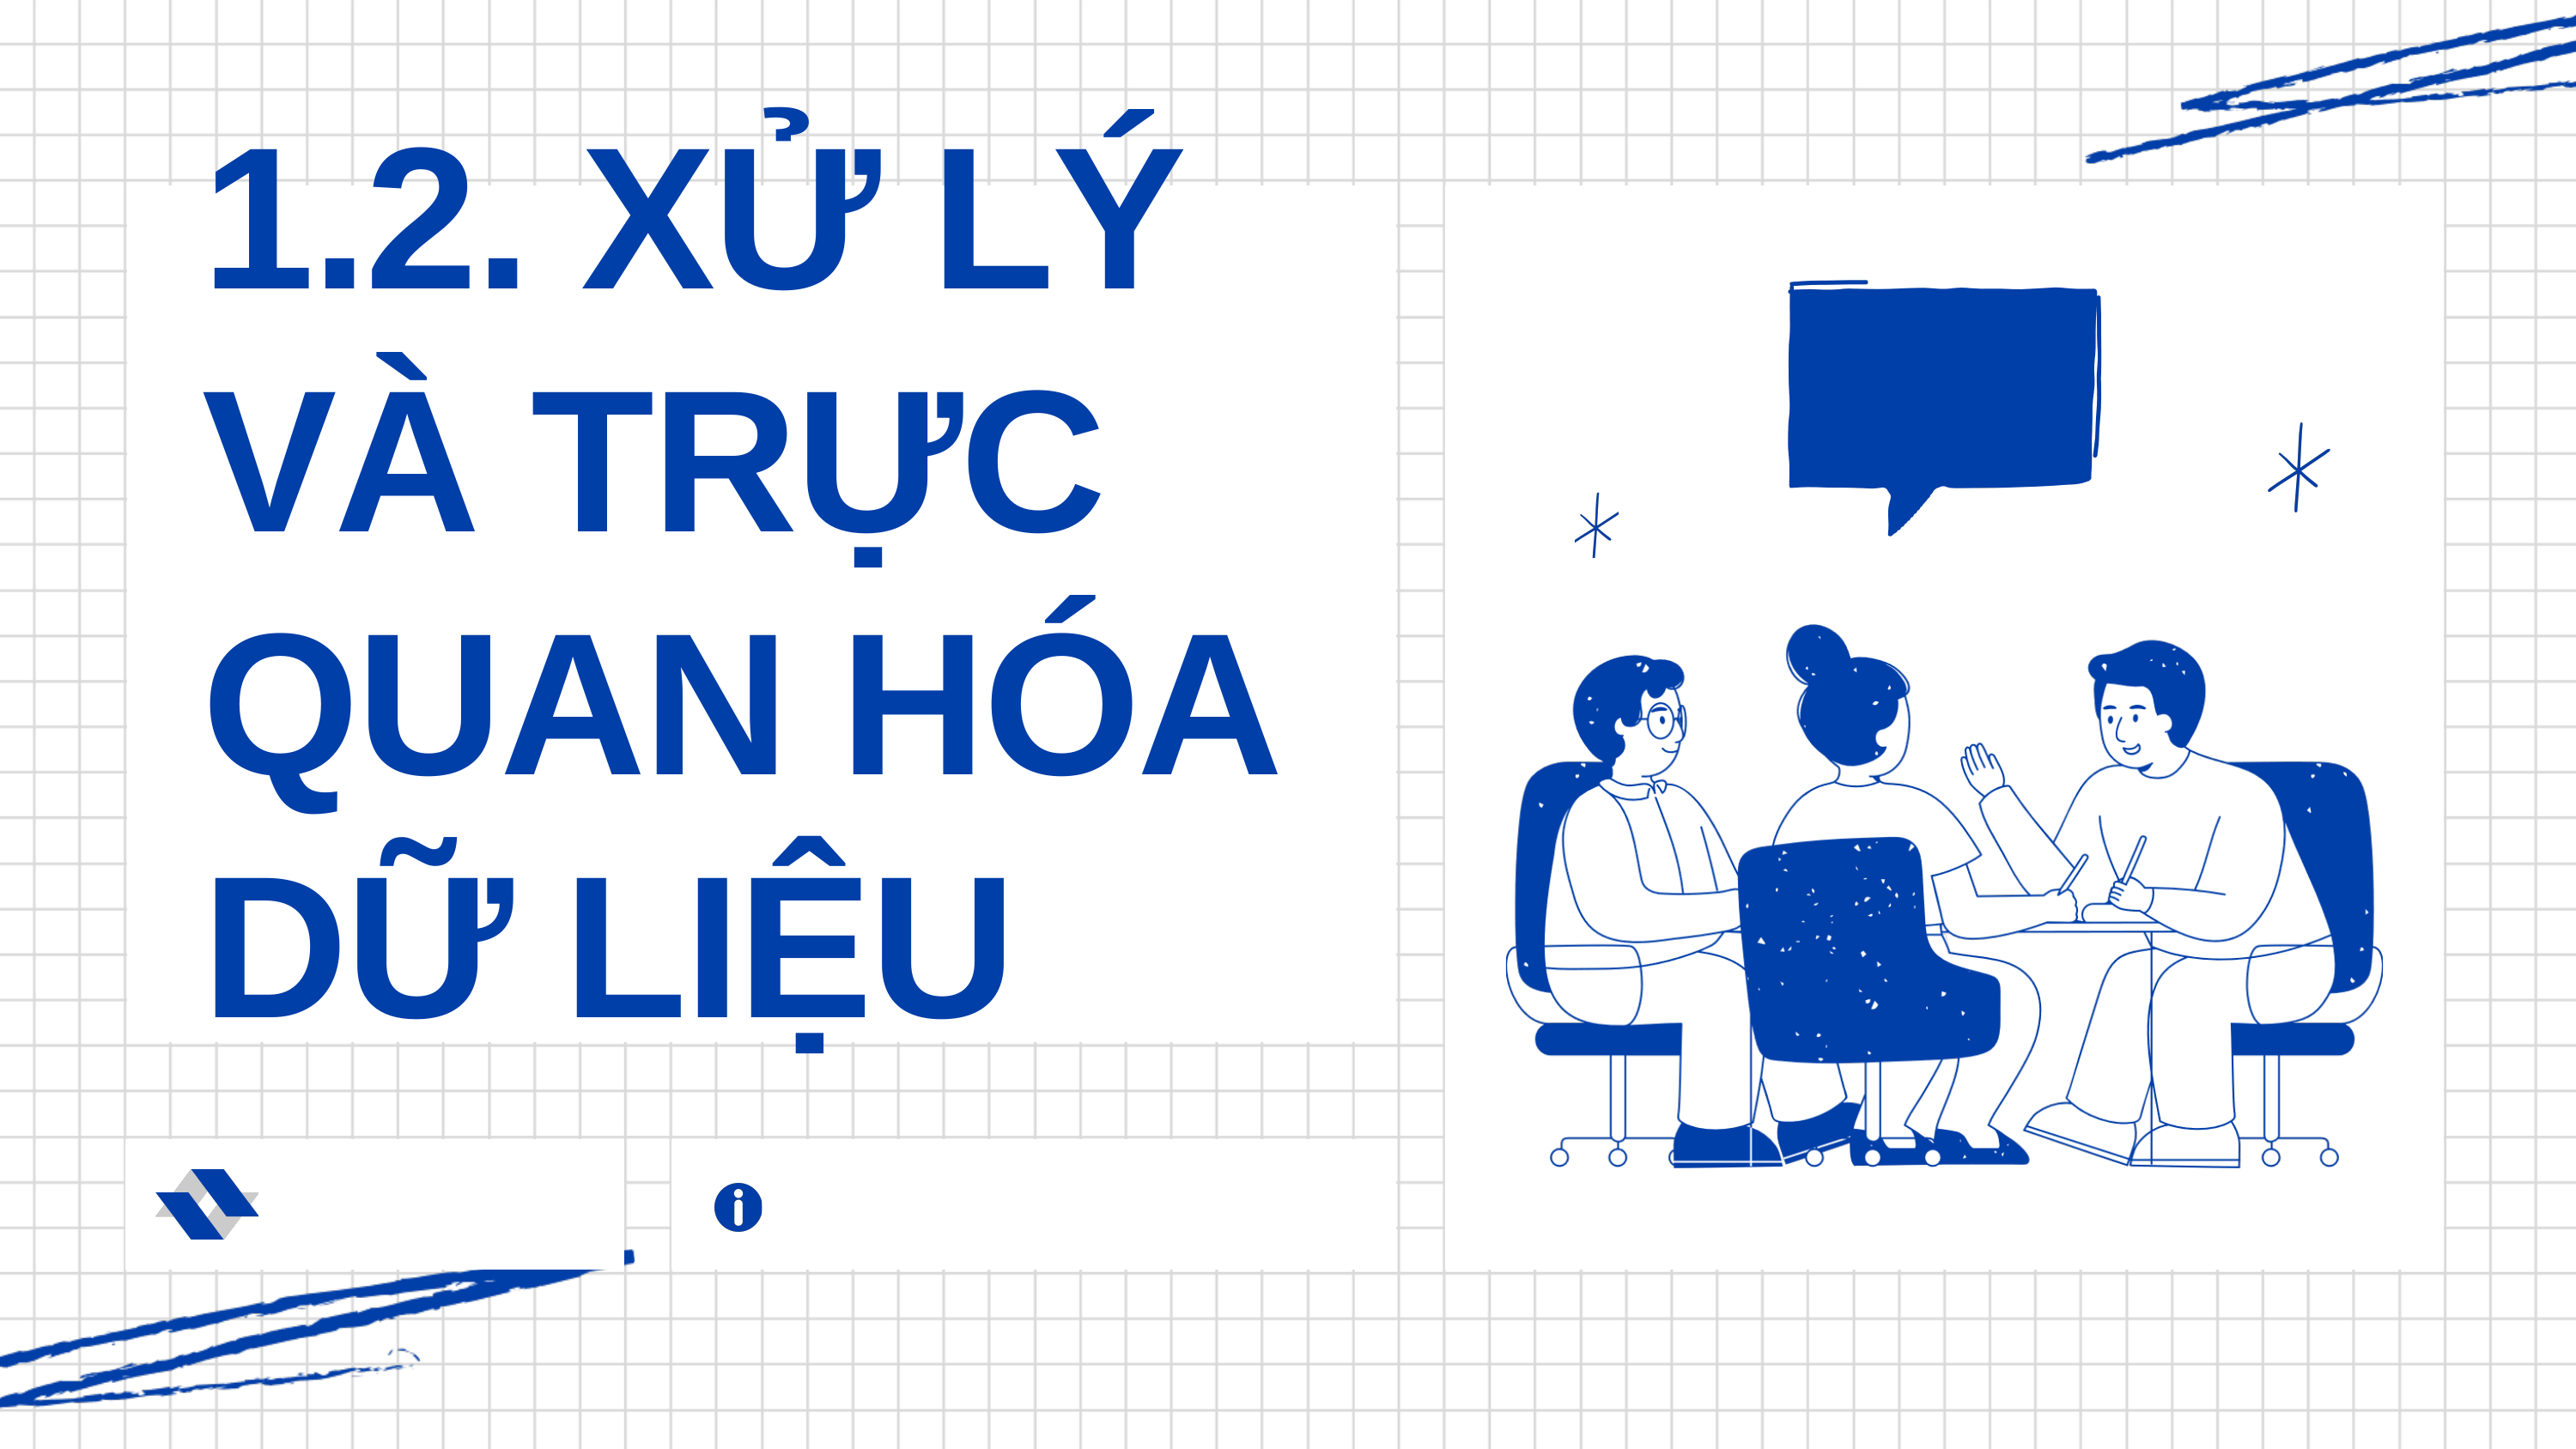

1.2. XỬ LÝ VÀ TRỰC QUAN HÓA DỮ LIỆU